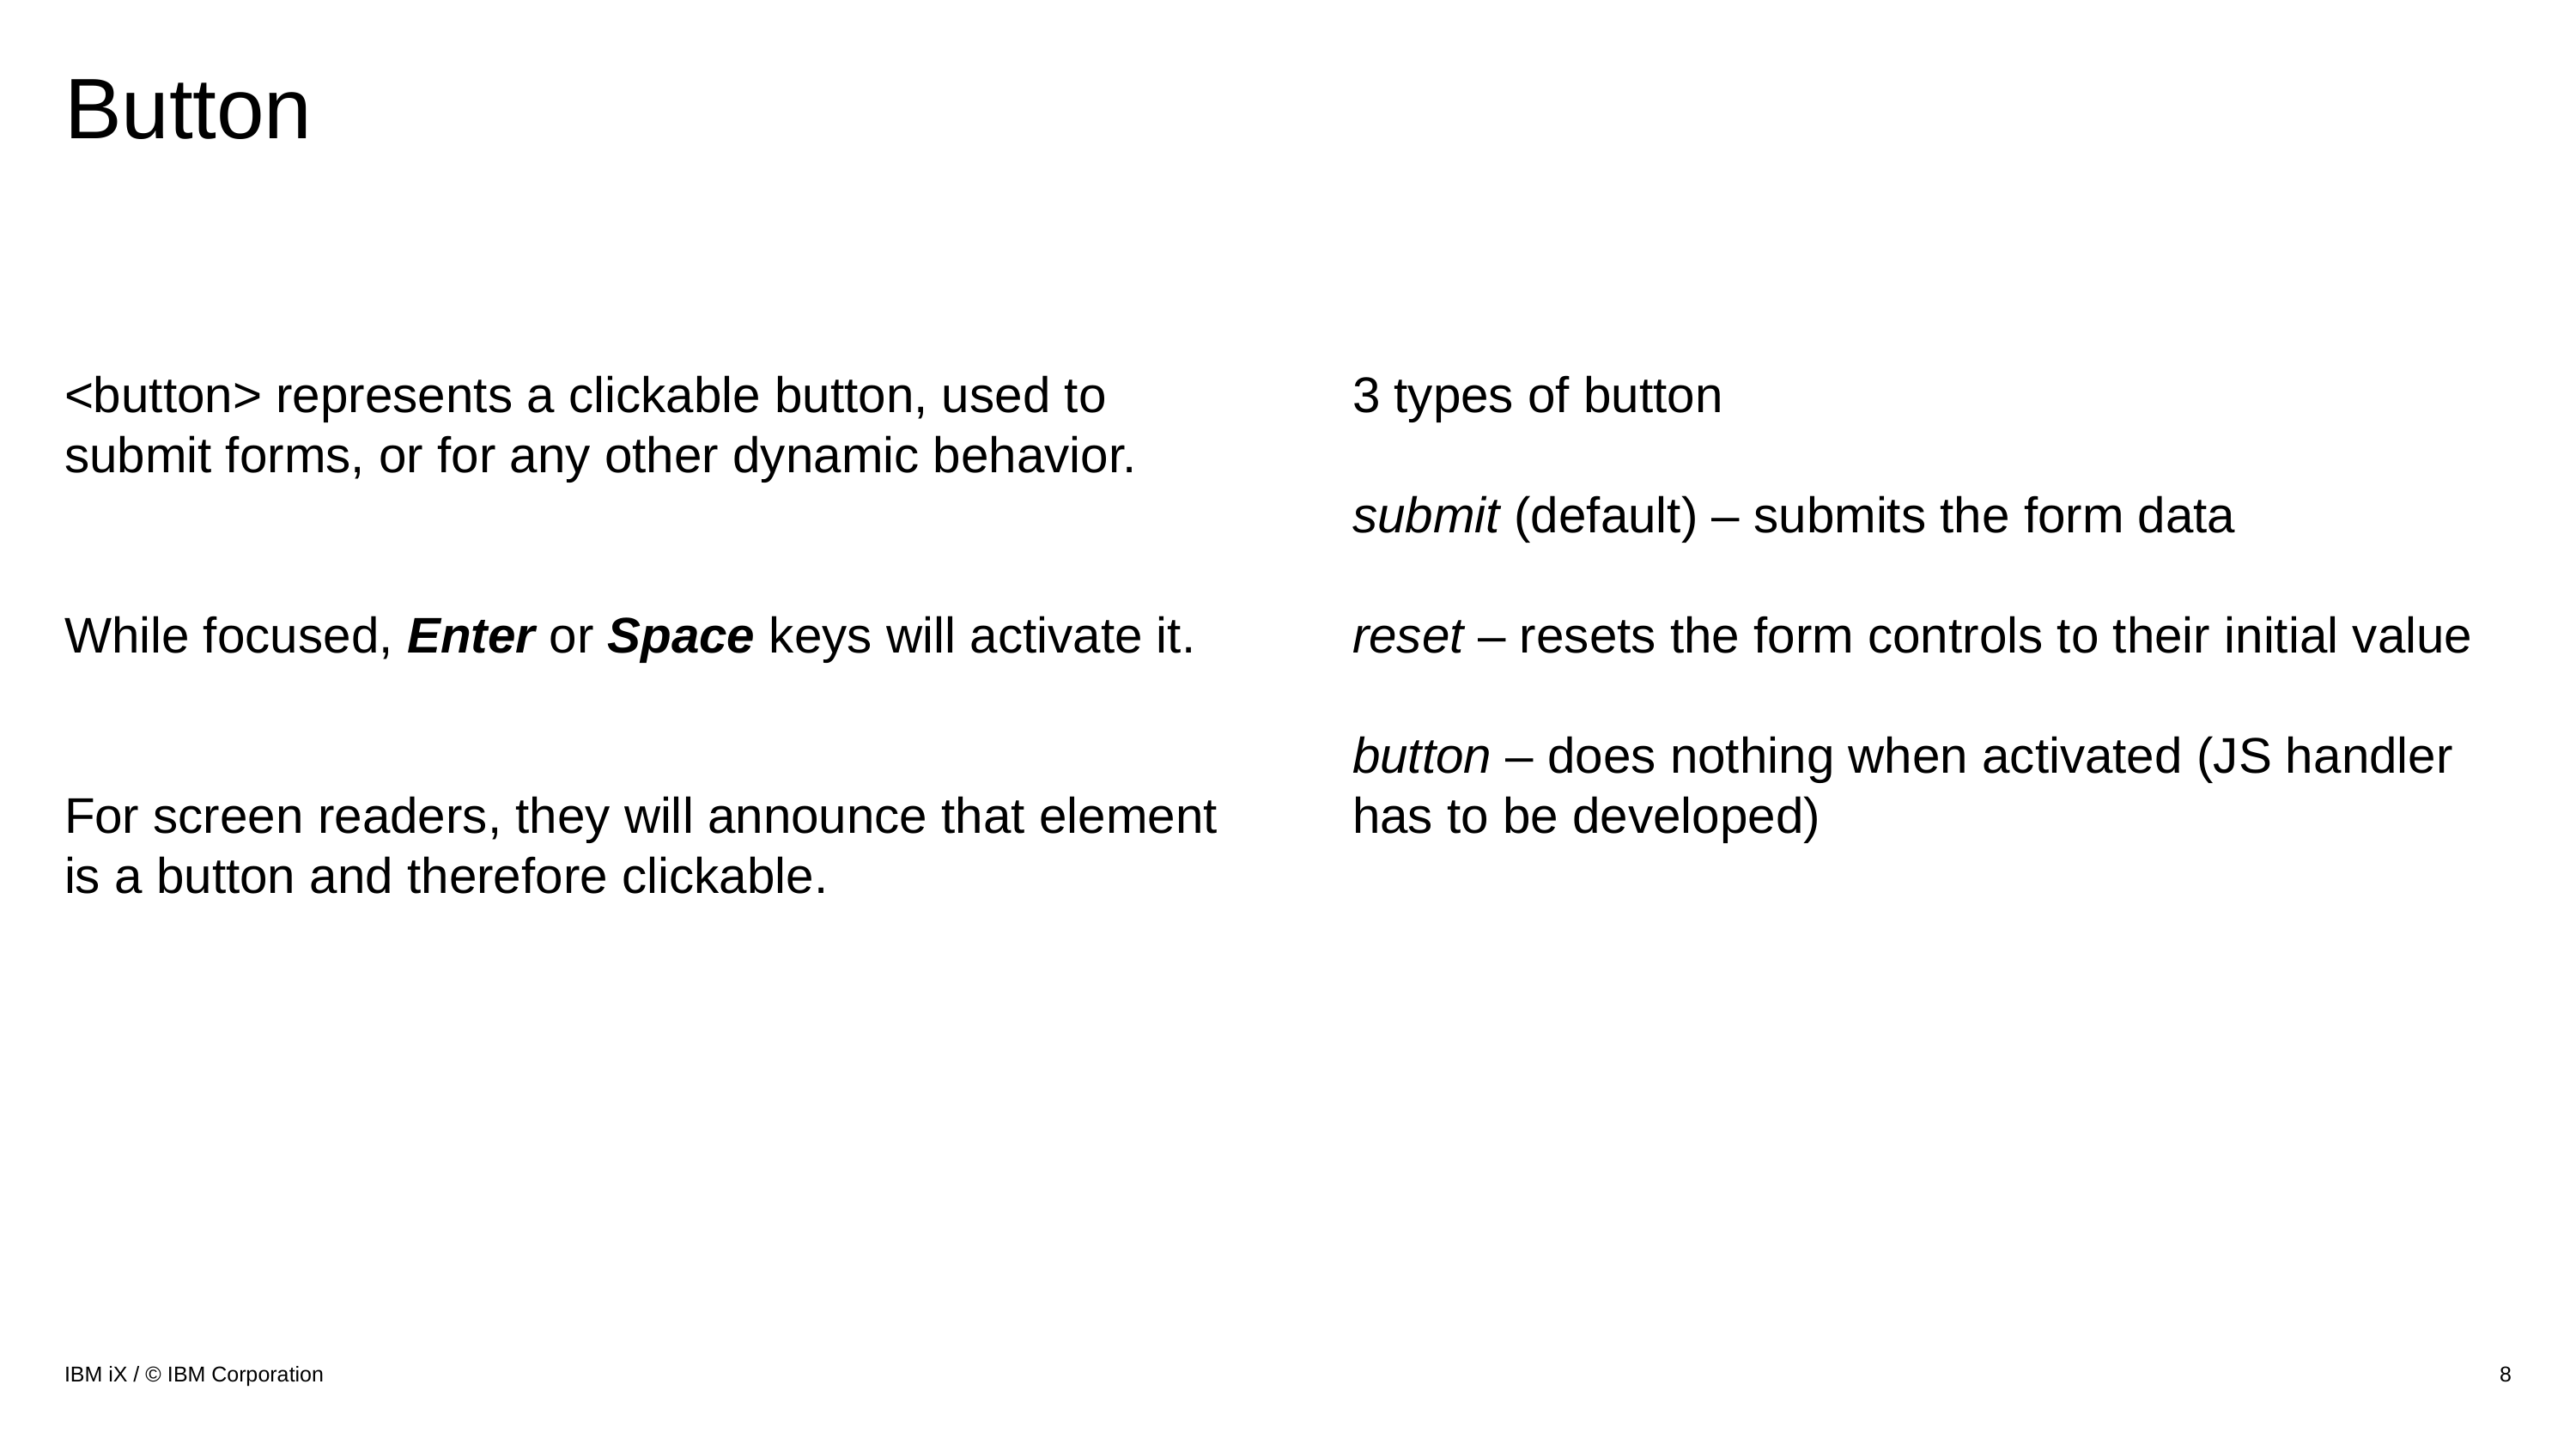

# Button
<button> represents a clickable button, used to submit forms, or for any other dynamic behavior.

While focused, Enter or Space keys will activate it.

For screen readers, they will announce that element is a button and therefore clickable.

3 types of button

submit (default) – submits the form data

reset – resets the form controls to their initial value

button – does nothing when activated (JS handler has to be developed)
IBM iX / © IBM Corporation
8